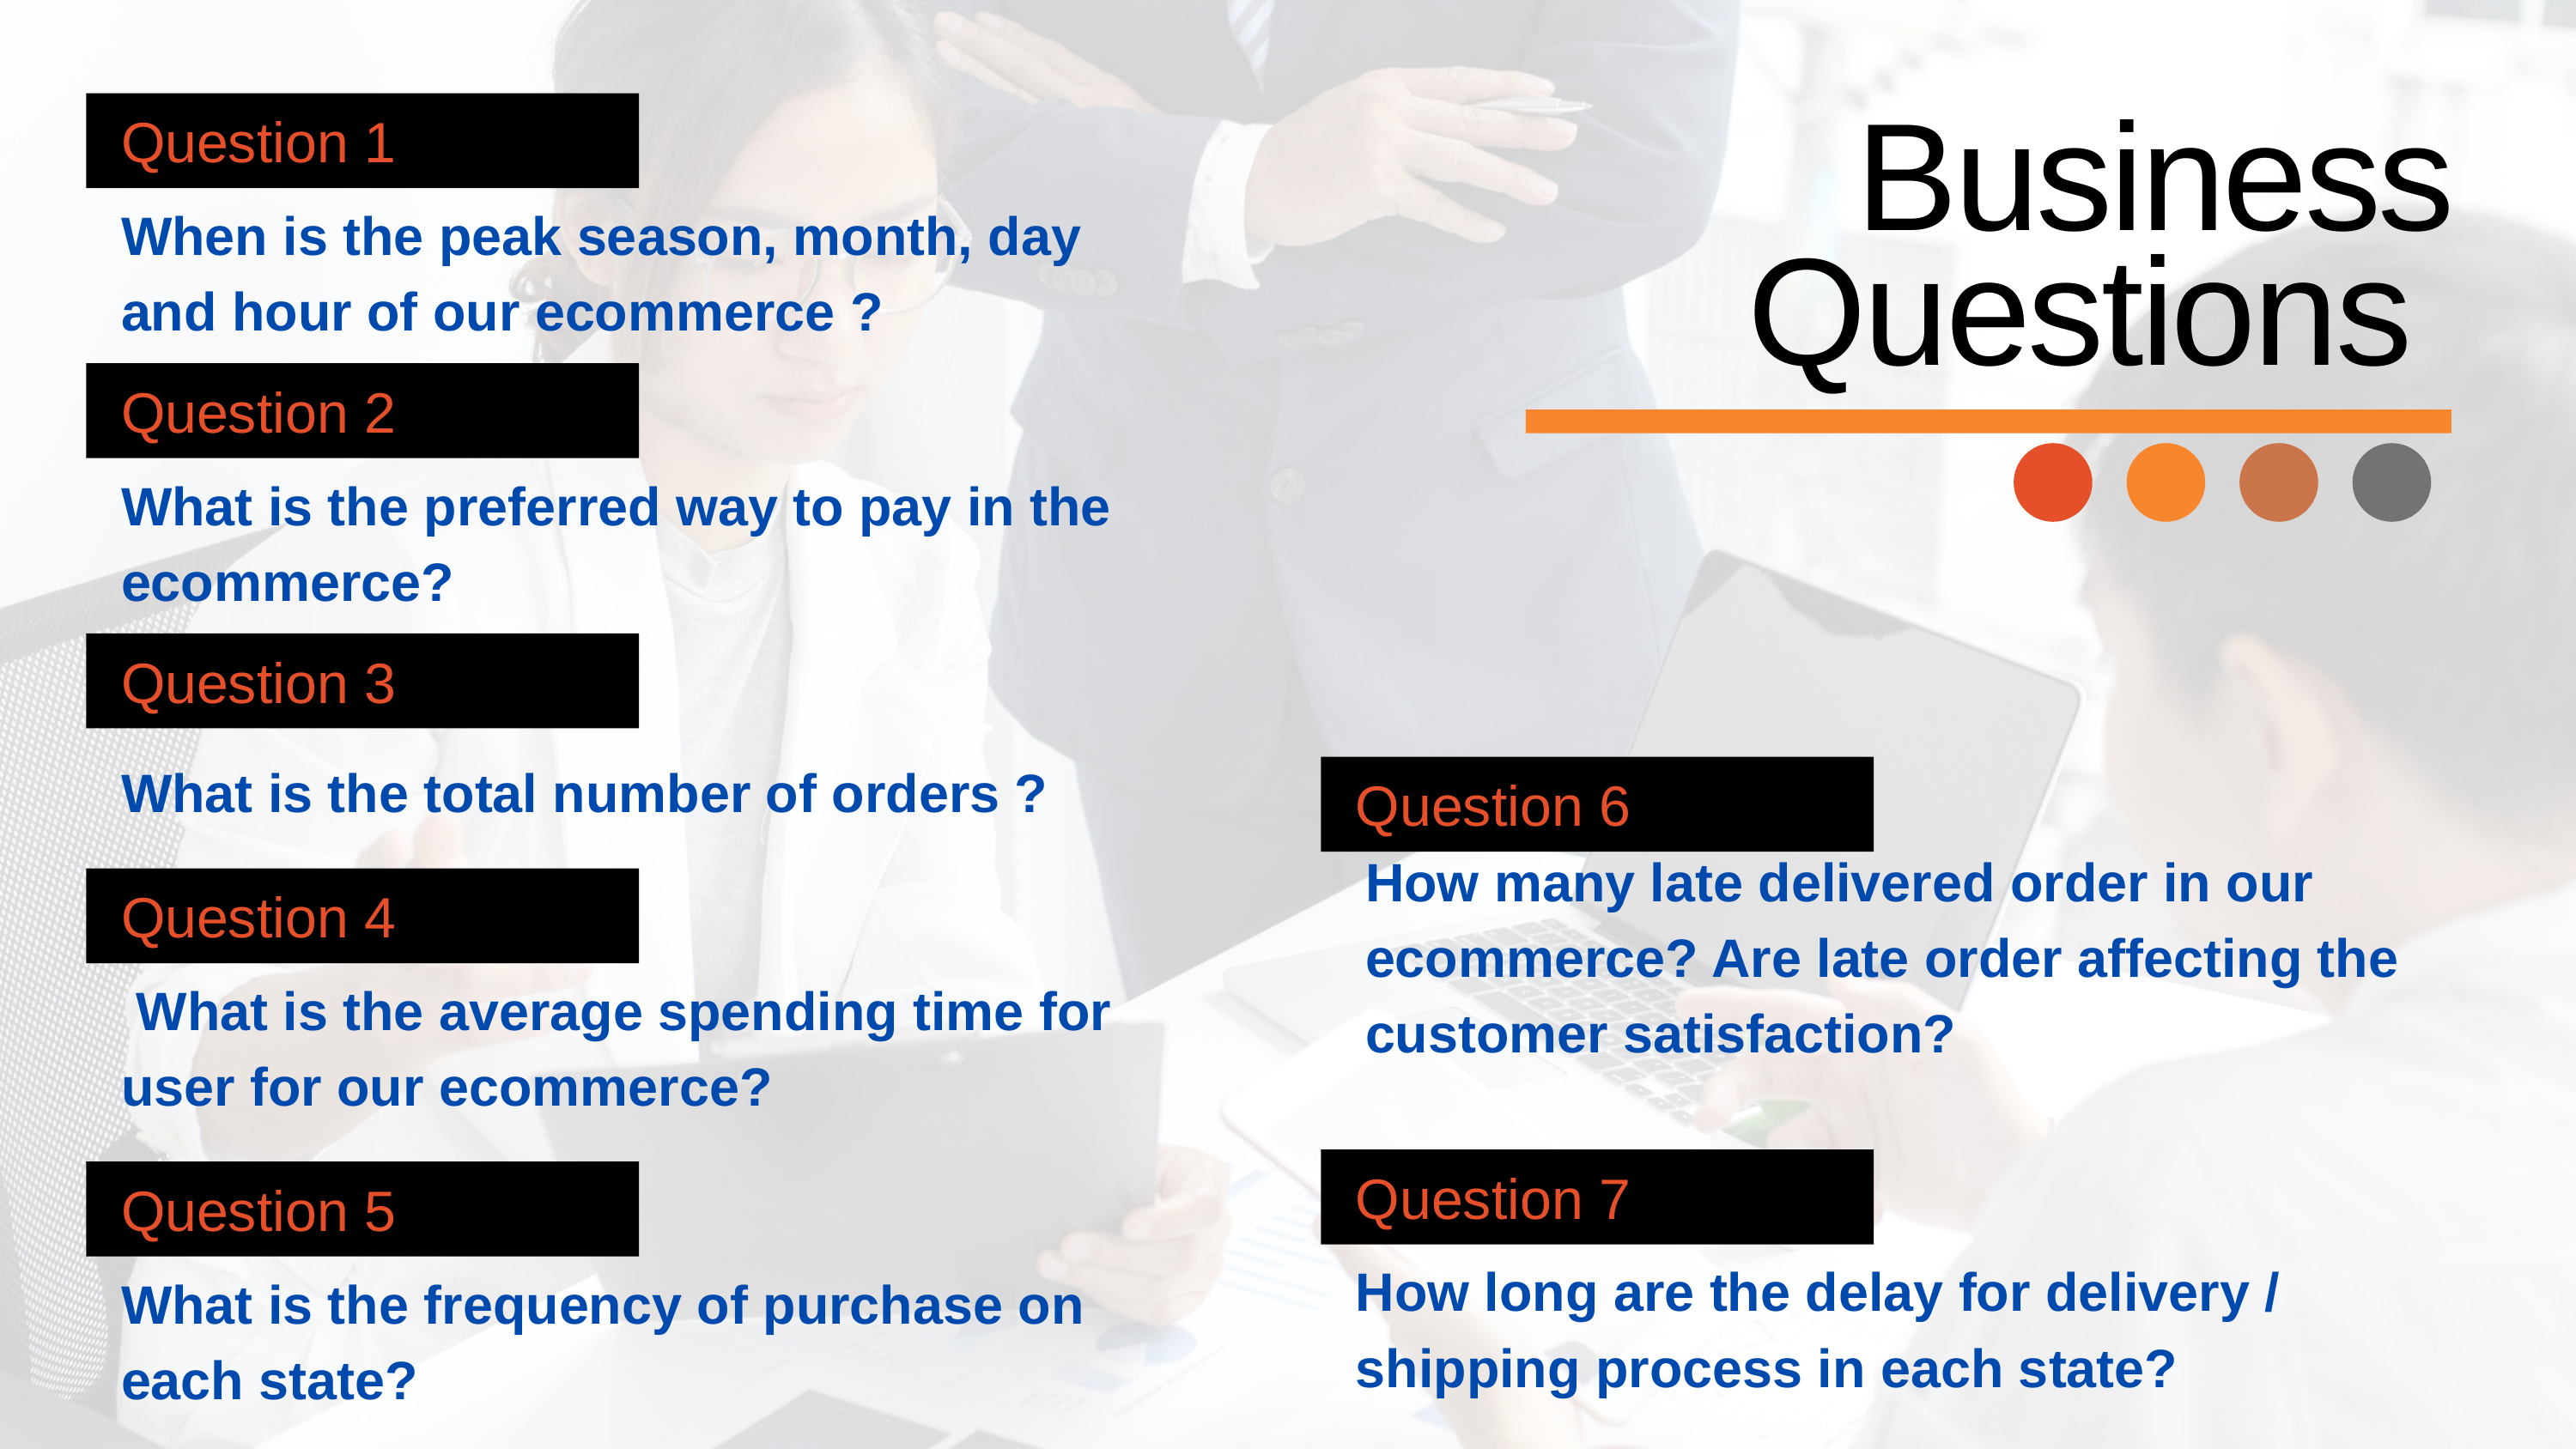

Question 1
Business Questions
When is the peak season, month, day and hour of our ecommerce ?

Question 2

What is the preferred way to pay in the ecommerce?

Question 3
What is the total number of orders ?

Question 6
How many late delivered order in our ecommerce? Are late order affecting the customer satisfaction?

Question 4
 What is the average spending time for user for our ecommerce?

Question 7
Question 5
How long are the delay for delivery / shipping process in each state?
What is the frequency of purchase on each state?